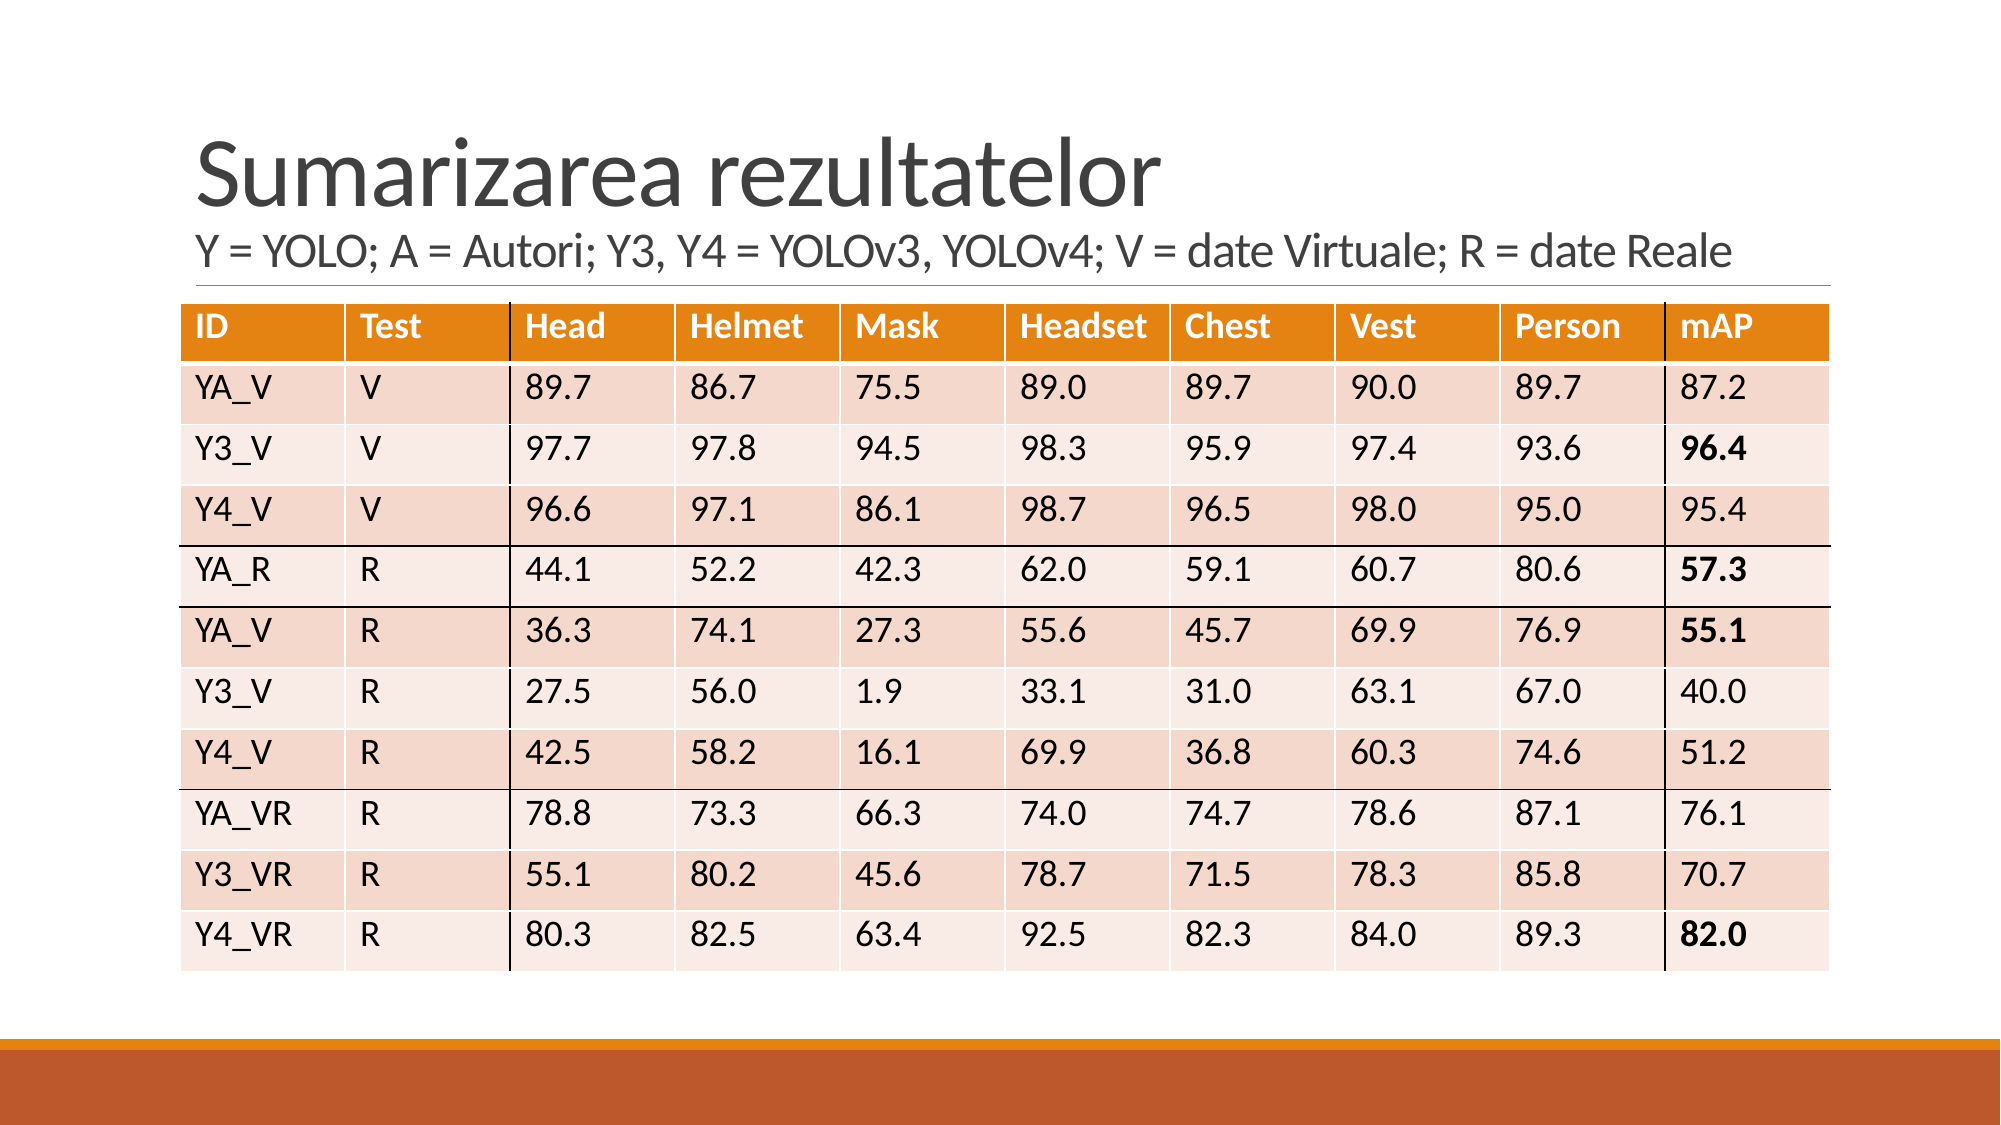

# Sumarizarea rezultatelor Y = YOLO; A = Autori; Y3, Y4 = YOLOv3, YOLOv4; V = date Virtuale; R = date Reale
| ID | Test | Head | Helmet | Mask | Headset | Chest | Vest | Person | mAP |
| --- | --- | --- | --- | --- | --- | --- | --- | --- | --- |
| YA\_V | V | 89.7 | 86.7 | 75.5 | 89.0 | 89.7 | 90.0 | 89.7 | 87.2 |
| Y3\_V | V | 97.7 | 97.8 | 94.5 | 98.3 | 95.9 | 97.4 | 93.6 | 96.4 |
| Y4\_V | V | 96.6 | 97.1 | 86.1 | 98.7 | 96.5 | 98.0 | 95.0 | 95.4 |
| YA\_R | R | 44.1 | 52.2 | 42.3 | 62.0 | 59.1 | 60.7 | 80.6 | 57.3 |
| YA\_V | R | 36.3 | 74.1 | 27.3 | 55.6 | 45.7 | 69.9 | 76.9 | 55.1 |
| Y3\_V | R | 27.5 | 56.0 | 1.9 | 33.1 | 31.0 | 63.1 | 67.0 | 40.0 |
| Y4\_V | R | 42.5 | 58.2 | 16.1 | 69.9 | 36.8 | 60.3 | 74.6 | 51.2 |
| YA\_VR | R | 78.8 | 73.3 | 66.3 | 74.0 | 74.7 | 78.6 | 87.1 | 76.1 |
| Y3\_VR | R | 55.1 | 80.2 | 45.6 | 78.7 | 71.5 | 78.3 | 85.8 | 70.7 |
| Y4\_VR | R | 80.3 | 82.5 | 63.4 | 92.5 | 82.3 | 84.0 | 89.3 | 82.0 |